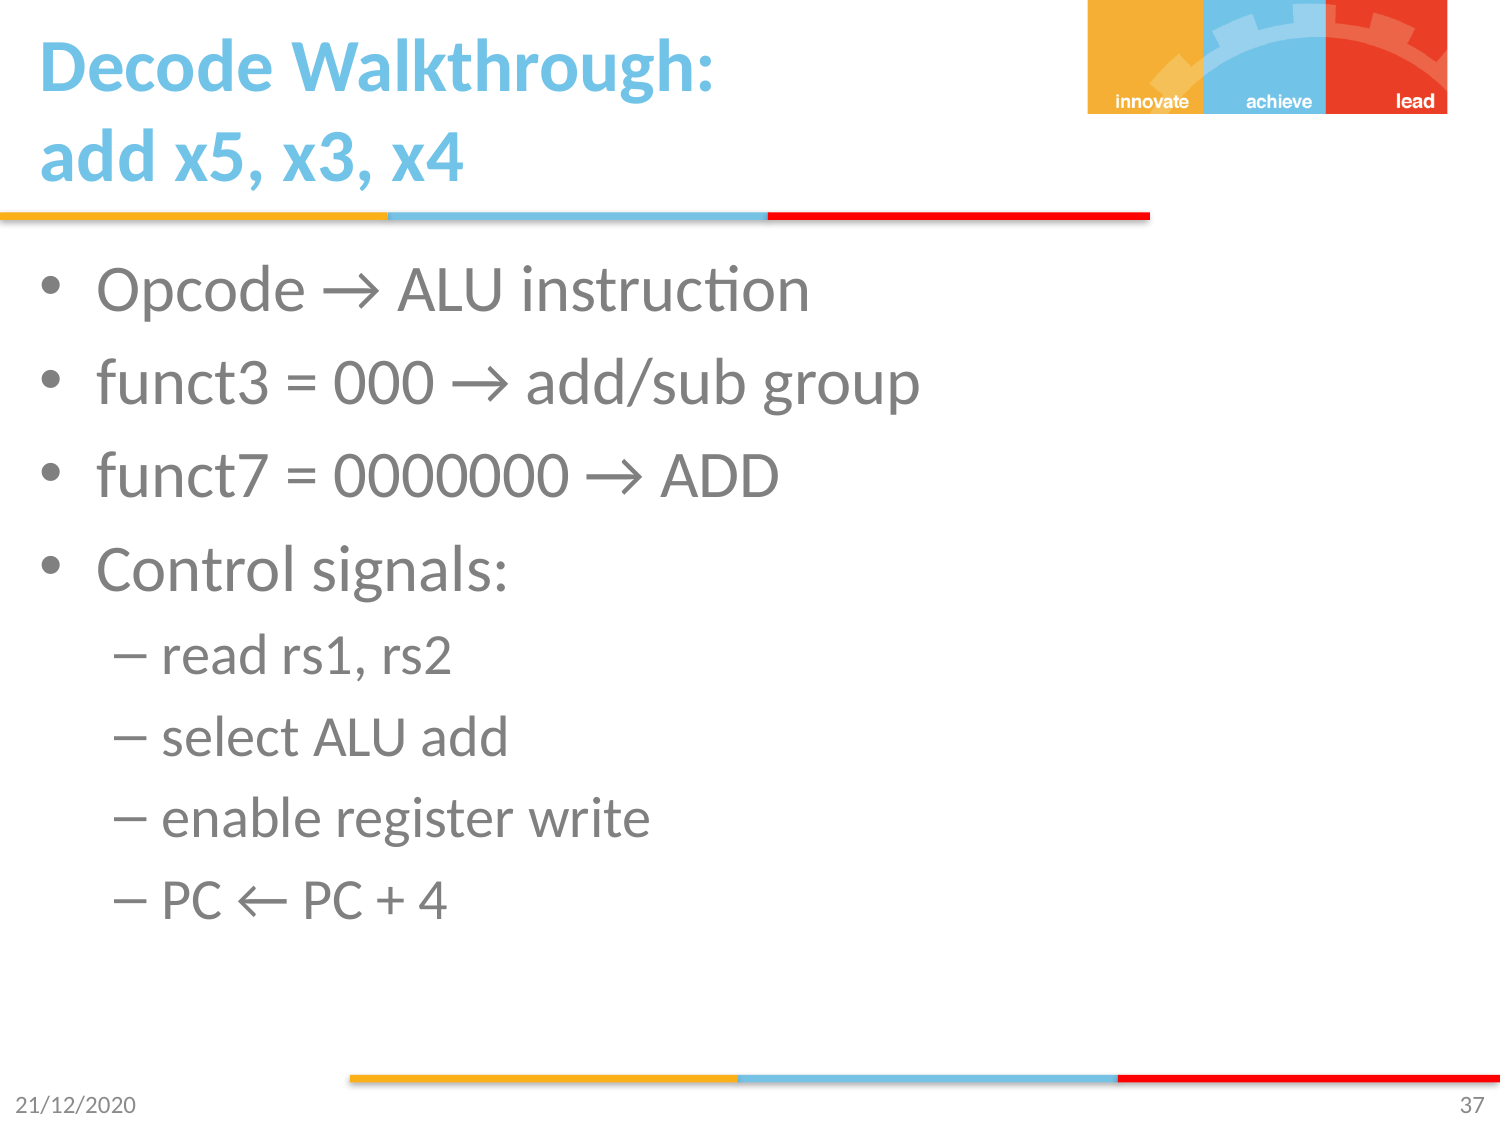

# Decode Walkthrough: add x5, x3, x4
Opcode → ALU instruction
funct3 = 000 → add/sub group
funct7 = 0000000 → ADD
Control signals:
read rs1, rs2
select ALU add
enable register write
PC ← PC + 4
21/12/2020
37